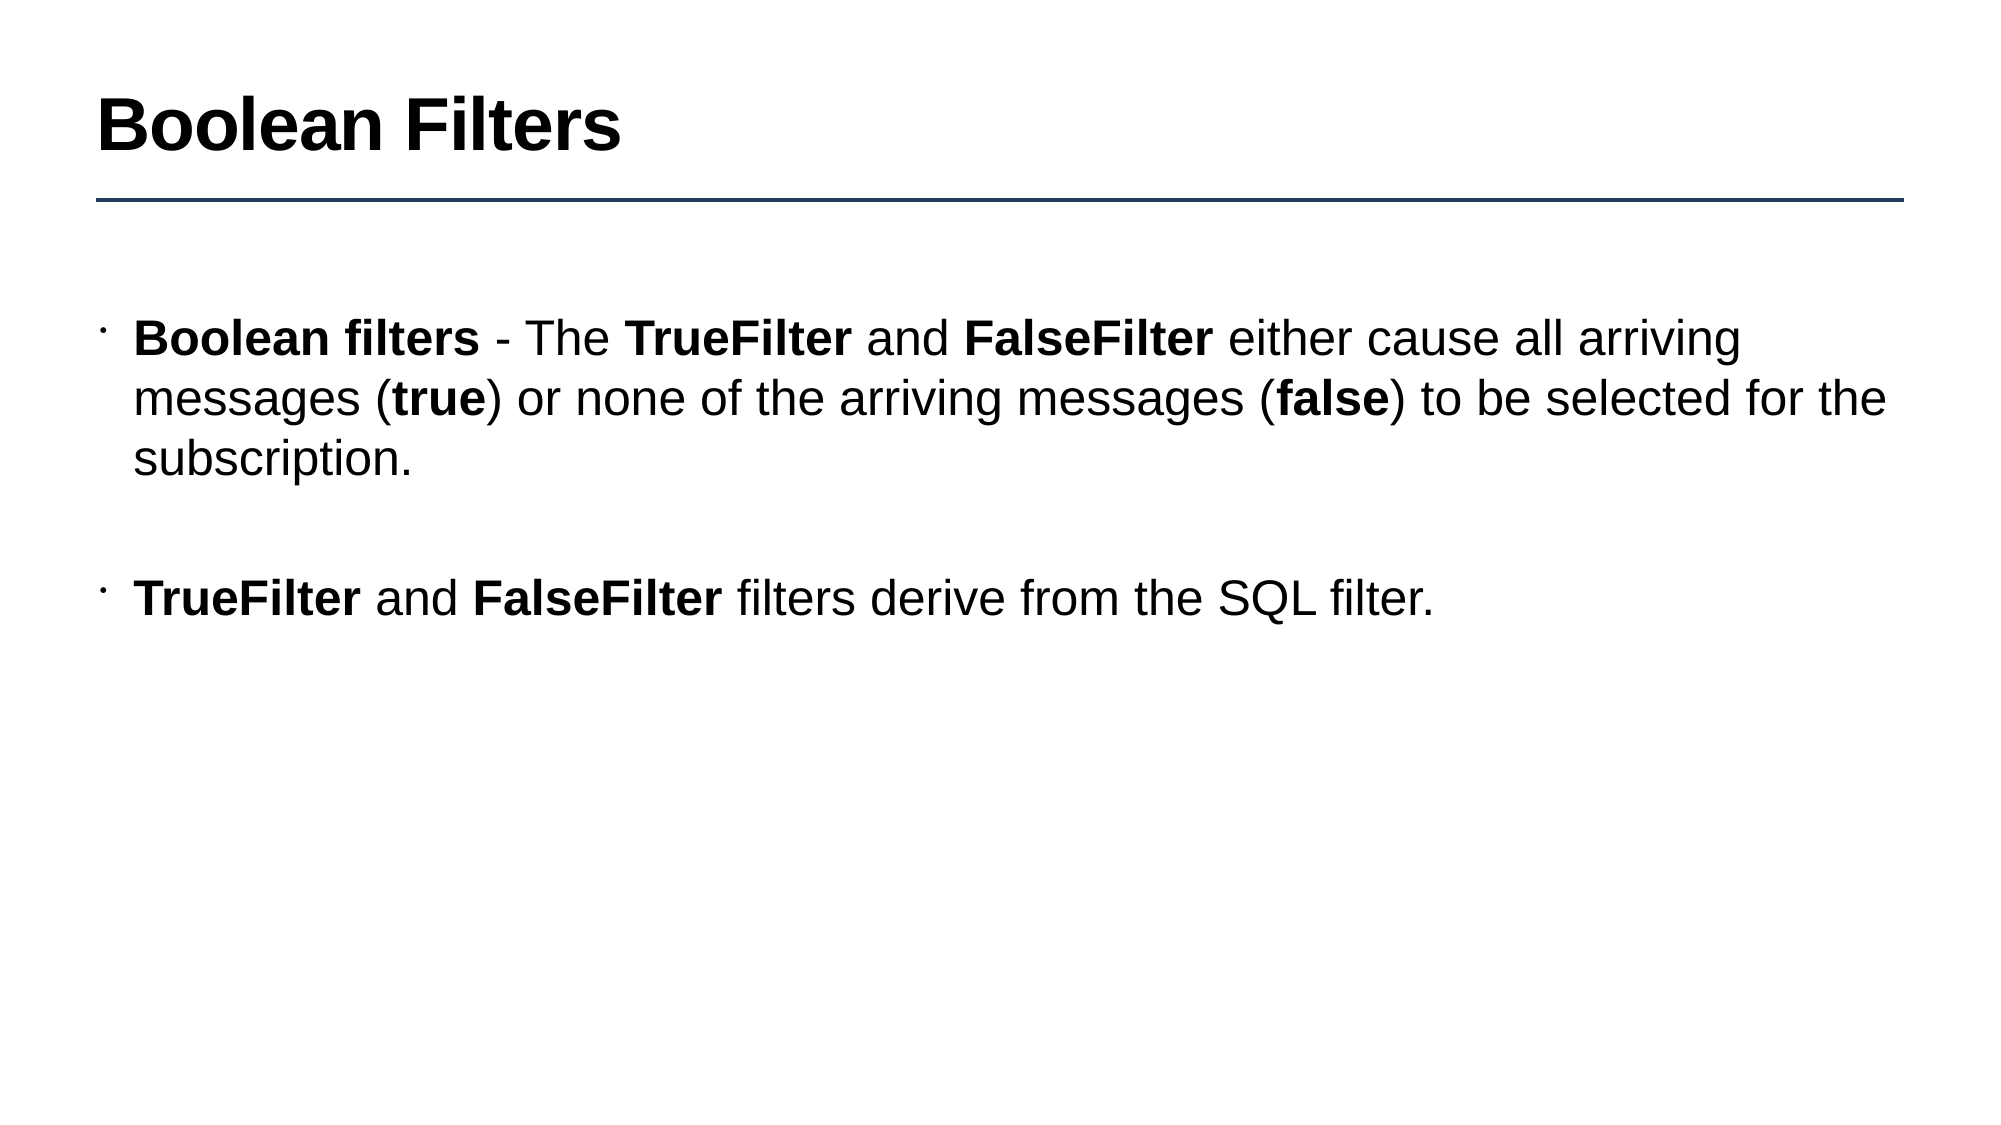

# Boolean Filters

Boolean filters - The TrueFilter and FalseFilter either cause all arriving messages (true) or none of the arriving messages (false) to be selected for the subscription.

TrueFilter and FalseFilter filters derive from the SQL filter.